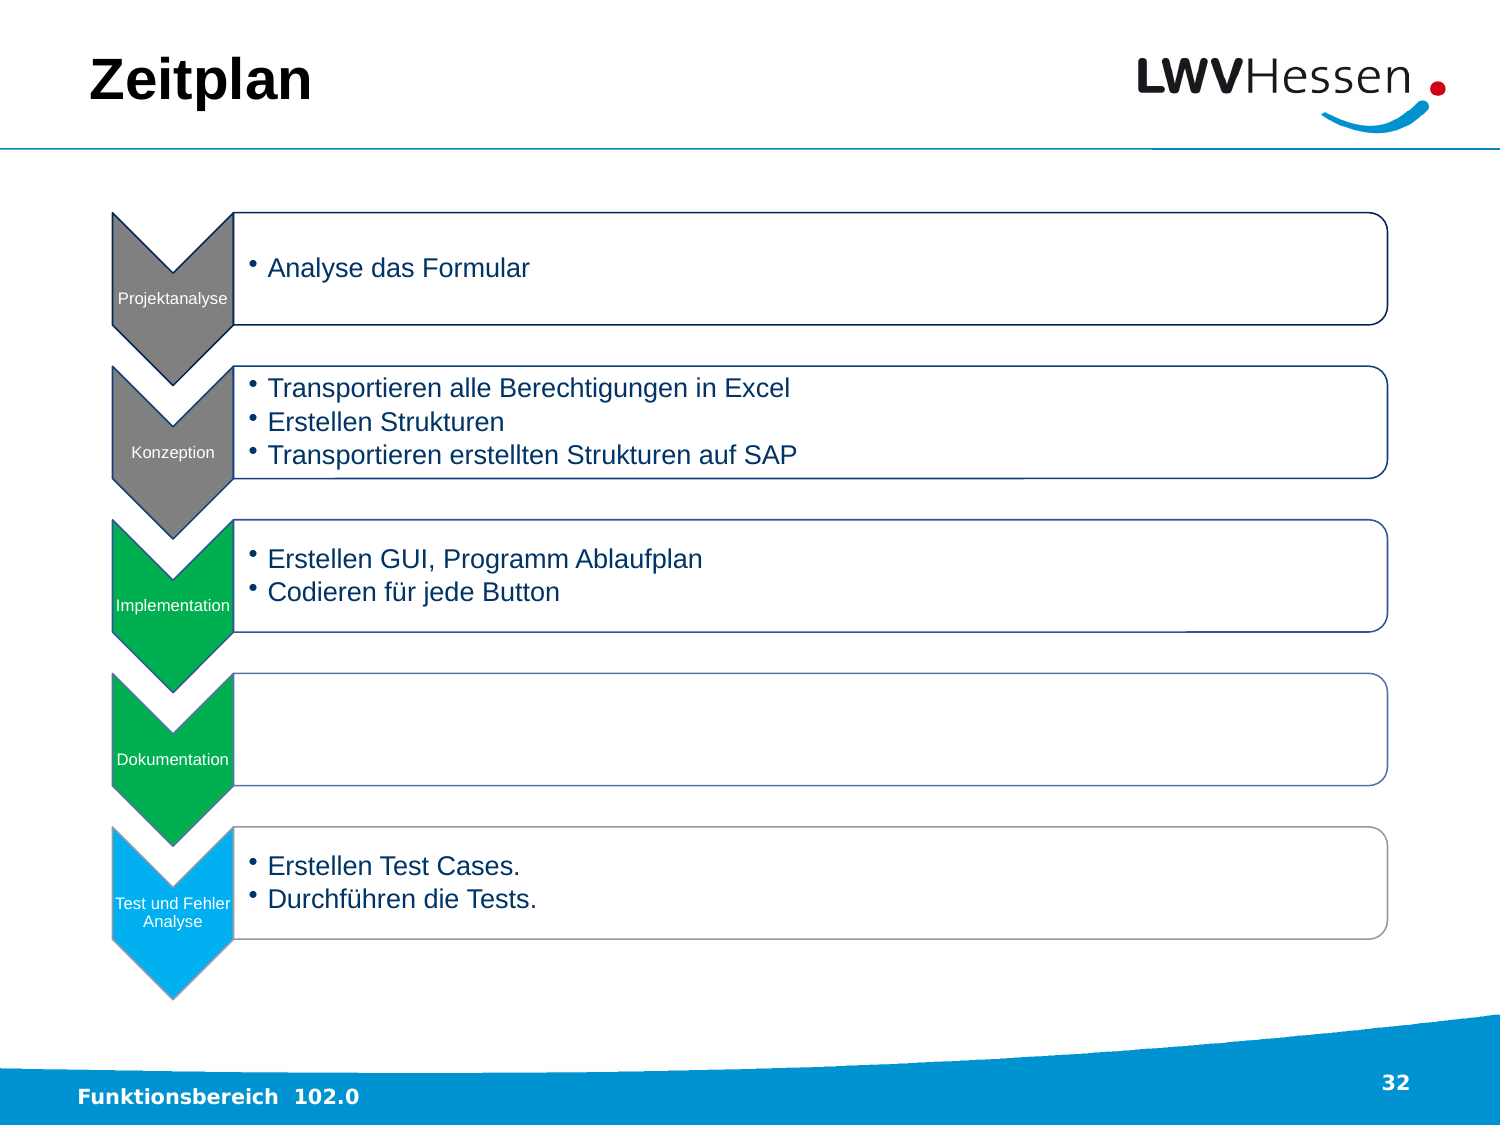

# Zeitplan
Projektanalyse
Analyse das Formular
Konzeption
Transportieren alle Berechtigungen in Excel
Erstellen Strukturen
Transportieren erstellten Strukturen auf SAP
Implementation
Erstellen GUI, Programm Ablaufplan
Codieren für jede Button
Dokumentation
Test und Fehler Analyse
Erstellen Test Cases.
Durchführen die Tests.